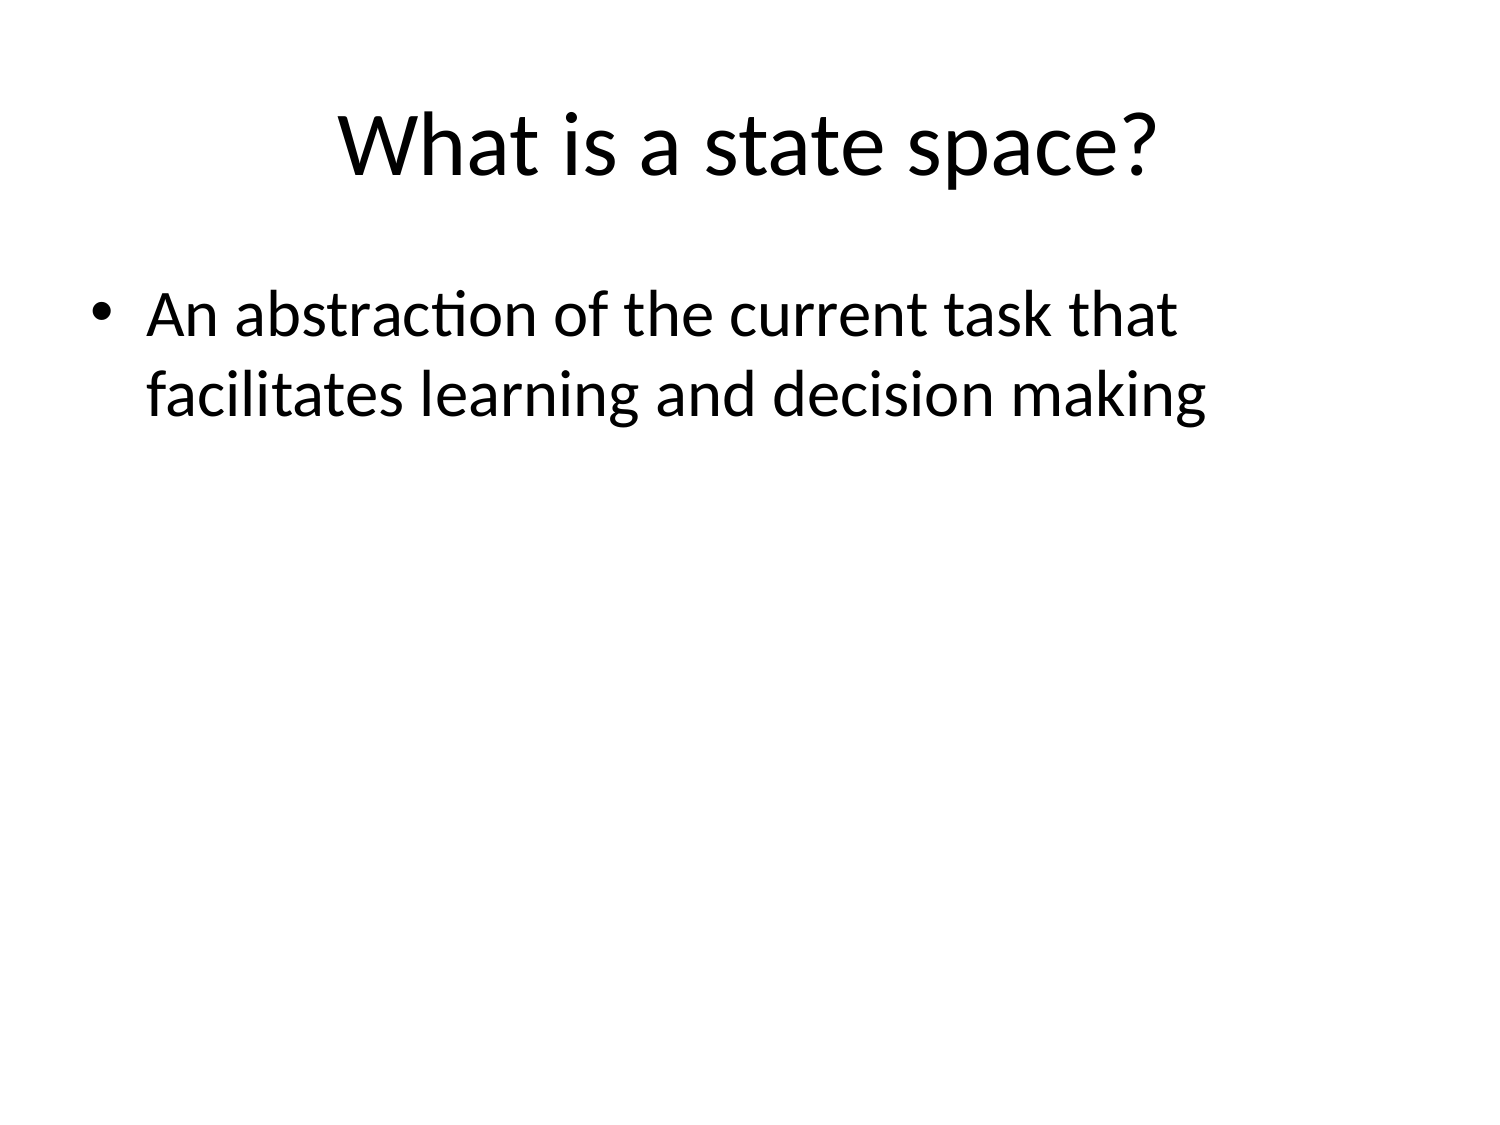

# What is a state space?
An abstraction of the current task that facilitates learning and decision making